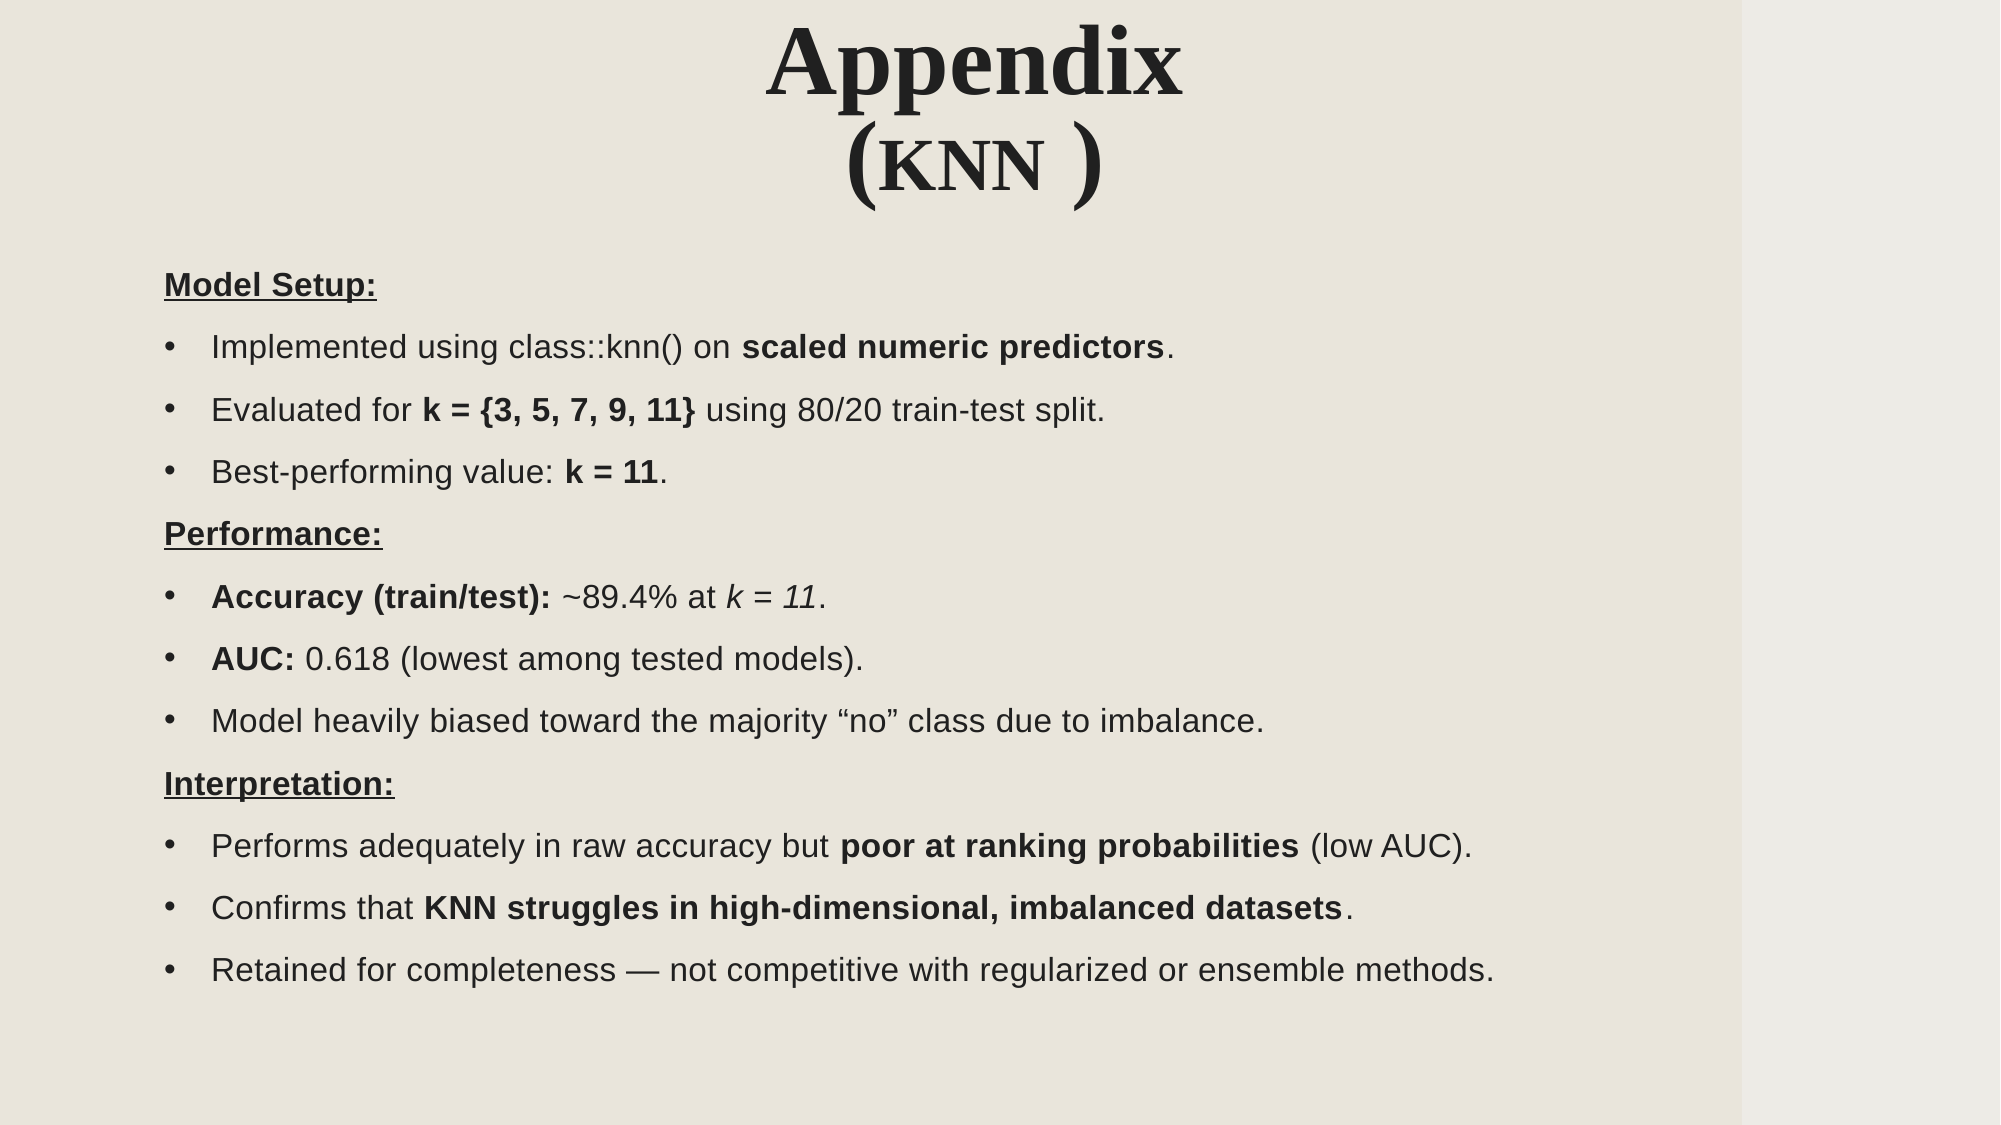

# Appendix (KNN )
Model Setup:
Implemented using class::knn() on scaled numeric predictors.
Evaluated for k = {3, 5, 7, 9, 11} using 80/20 train-test split.
Best-performing value: k = 11.
Performance:
Accuracy (train/test): ~89.4% at k = 11.
AUC: 0.618 (lowest among tested models).
Model heavily biased toward the majority “no” class due to imbalance.
Interpretation:
Performs adequately in raw accuracy but poor at ranking probabilities (low AUC).
Confirms that KNN struggles in high-dimensional, imbalanced datasets.
Retained for completeness — not competitive with regularized or ensemble methods.